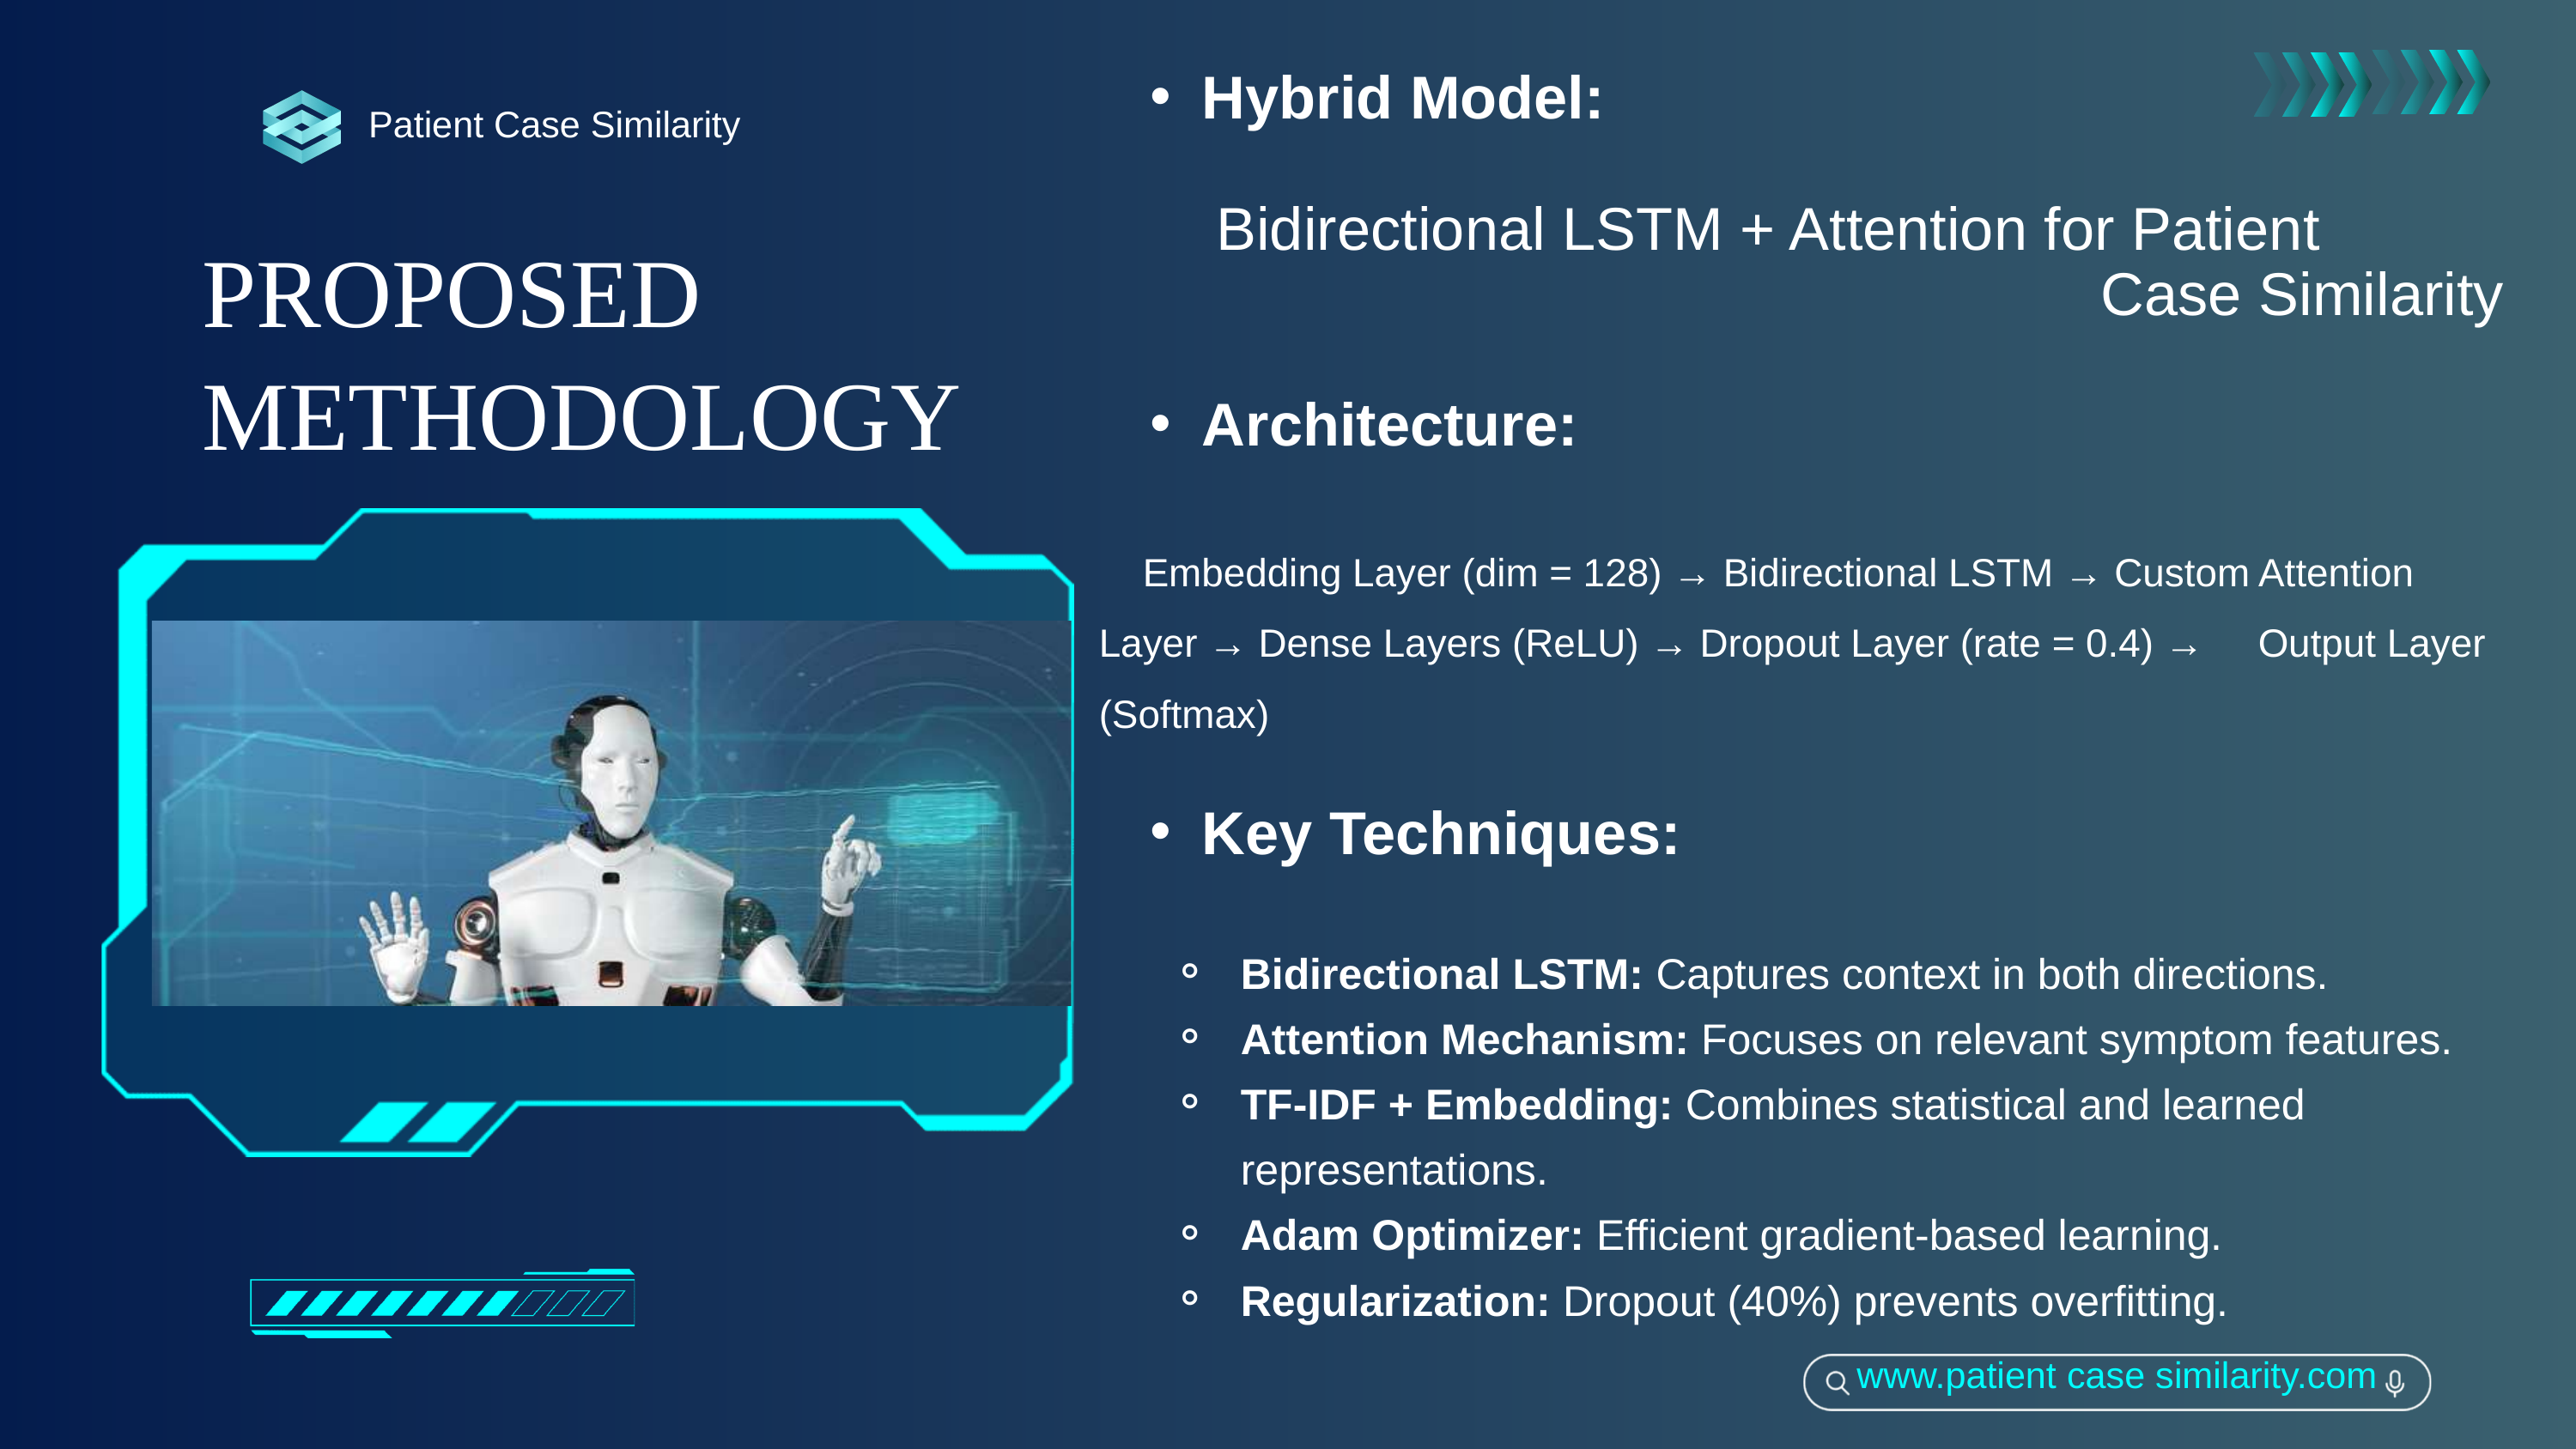

Hybrid Model:

       Bidirectional LSTM + Attention for Patient
							      Case Similarity

Architecture:

    Embedding Layer (dim = 128) → Bidirectional LSTM → Custom Attention Layer → Dense Layers (ReLU) → Dropout Layer (rate = 0.4) → 	Output Layer (Softmax)

Key Techniques:

Bidirectional LSTM: Captures context in both directions.
Attention Mechanism: Focuses on relevant symptom features.
TF-IDF + Embedding: Combines statistical and learned representations.
Adam Optimizer: Efficient gradient-based learning.
Regularization: Dropout (40%) prevents overfitting.

Patient Case Similarity

PROPOSED METHODOLOGY

www.patient case similarity.com